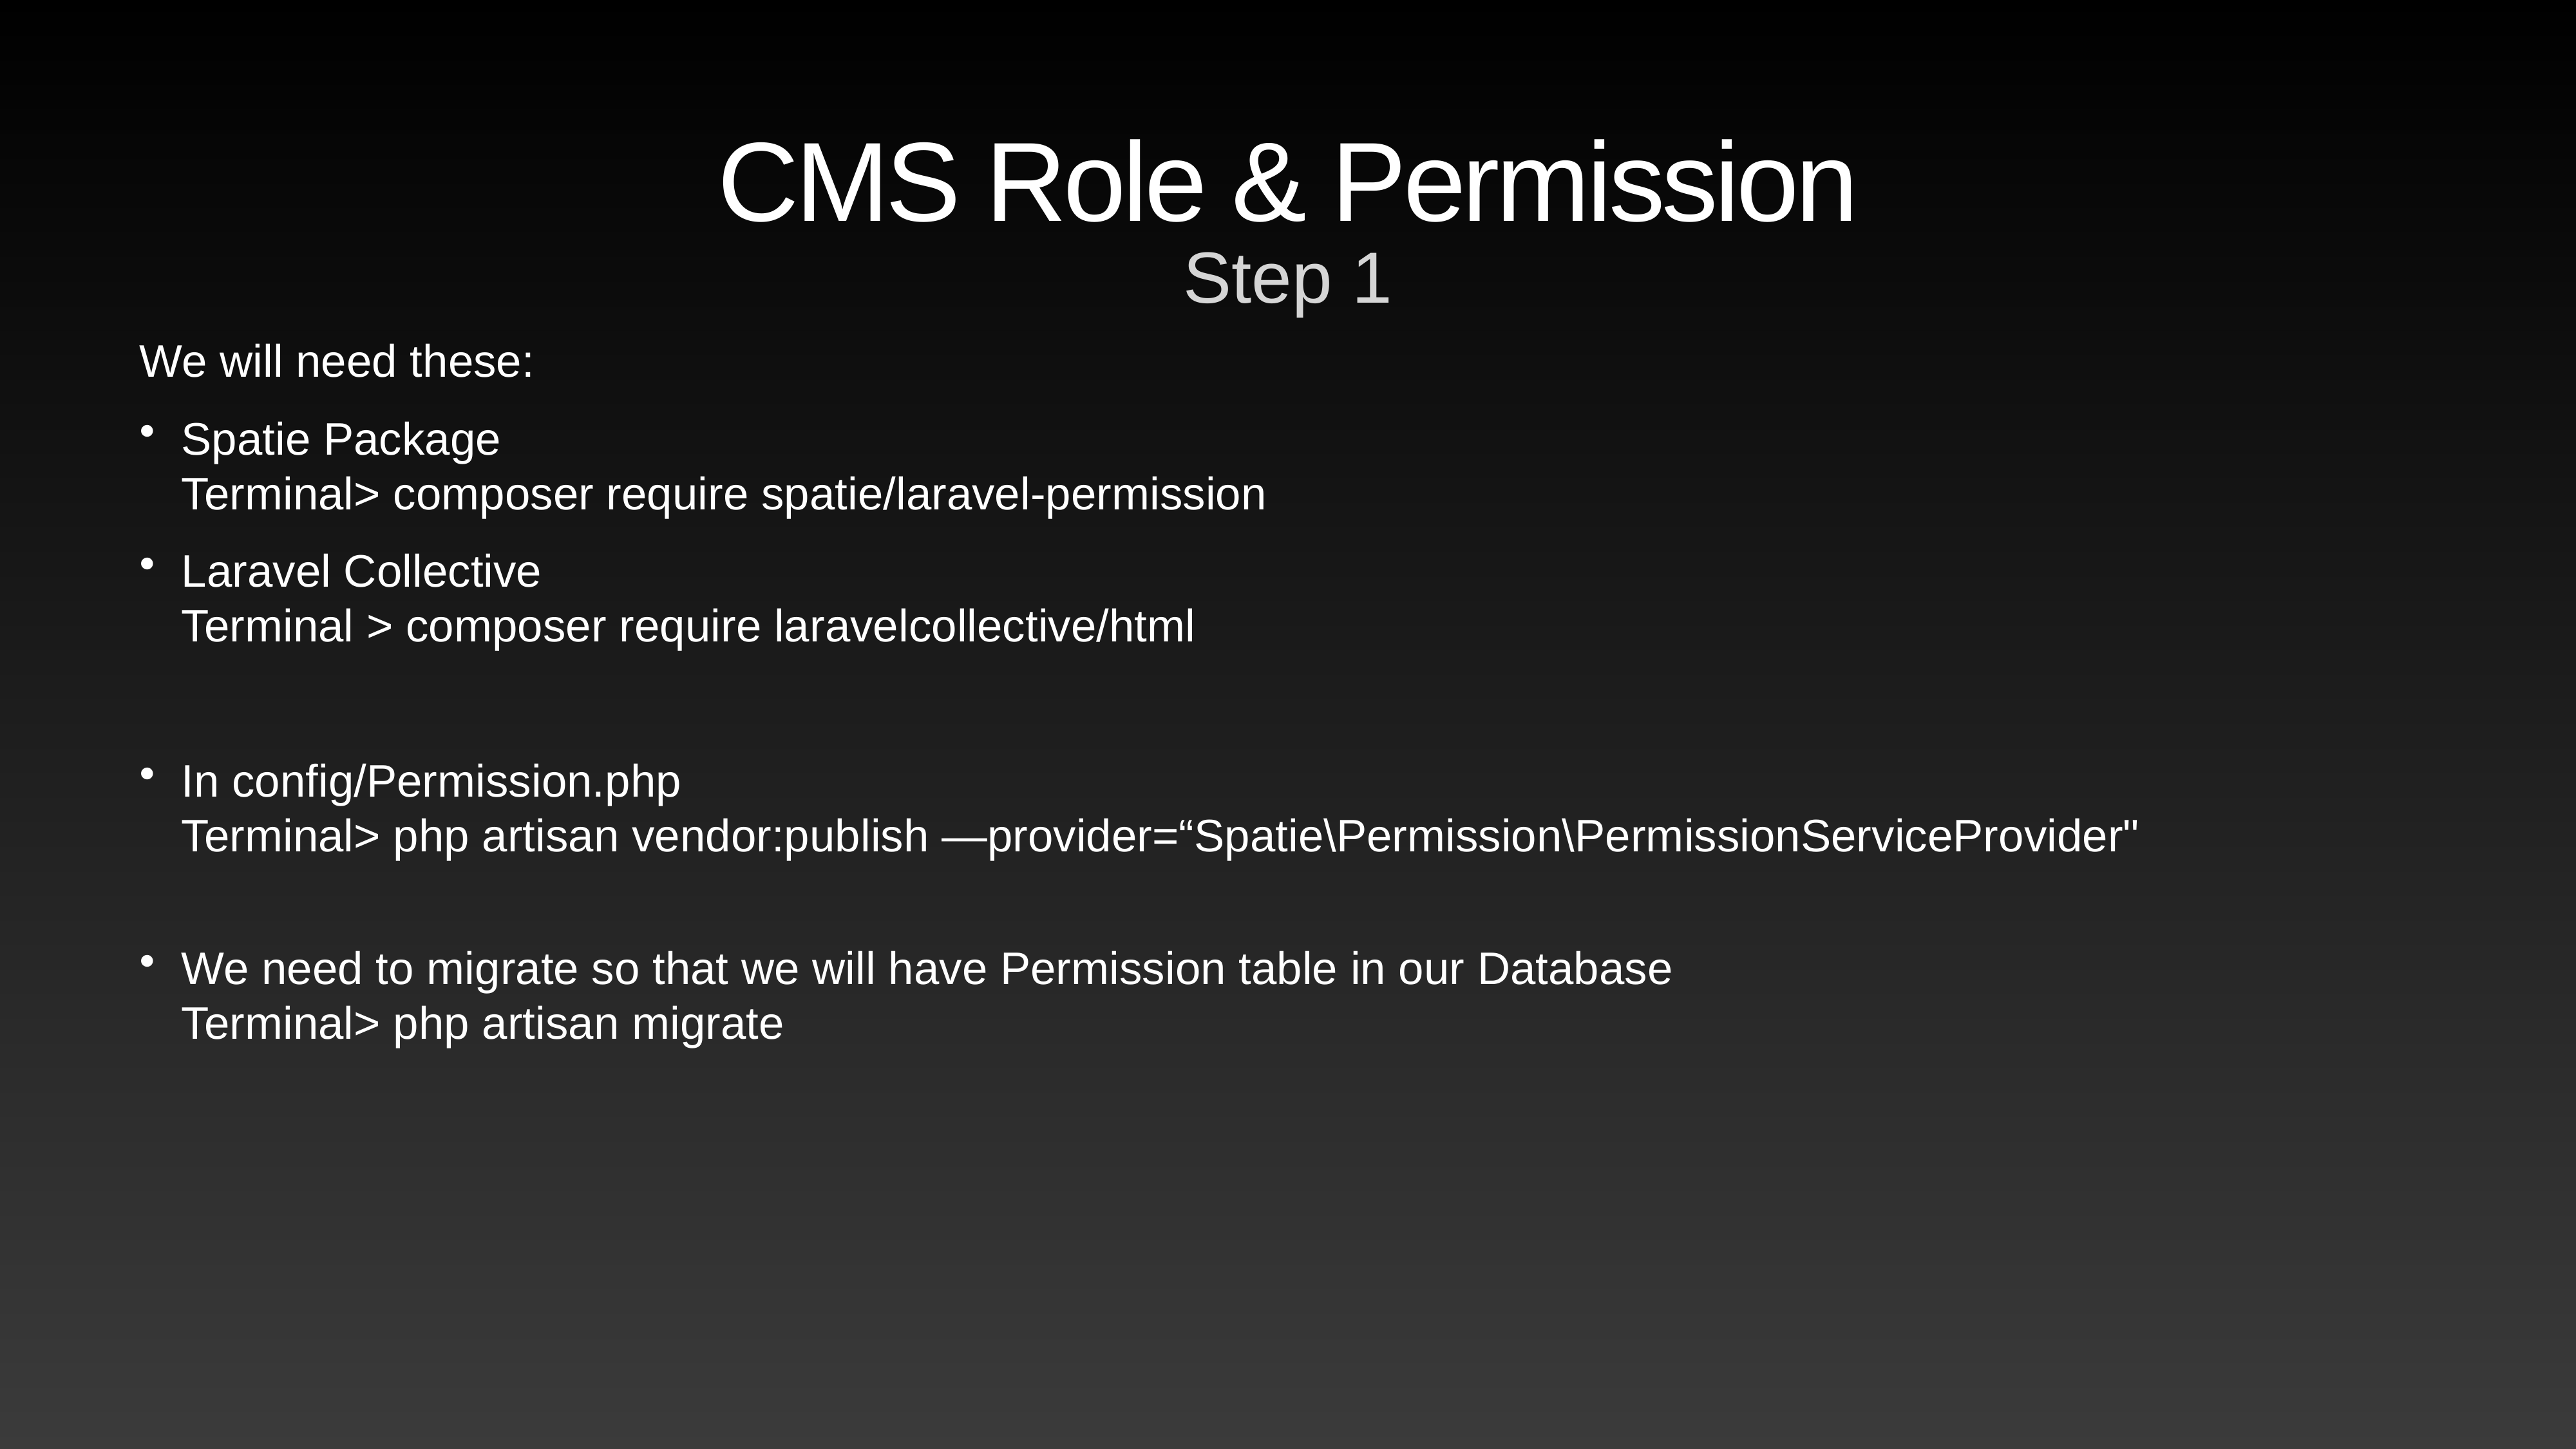

# CMS Role & Permission
Step 1
We will need these:
Spatie Package
Terminal> composer require spatie/laravel-permission
Laravel Collective
Terminal > composer require laravelcollective/html

In config/Permission.php
Terminal> php artisan vendor:publish —provider=“Spatie\Permission\PermissionServiceProvider"
We need to migrate so that we will have Permission table in our Database
Terminal> php artisan migrate